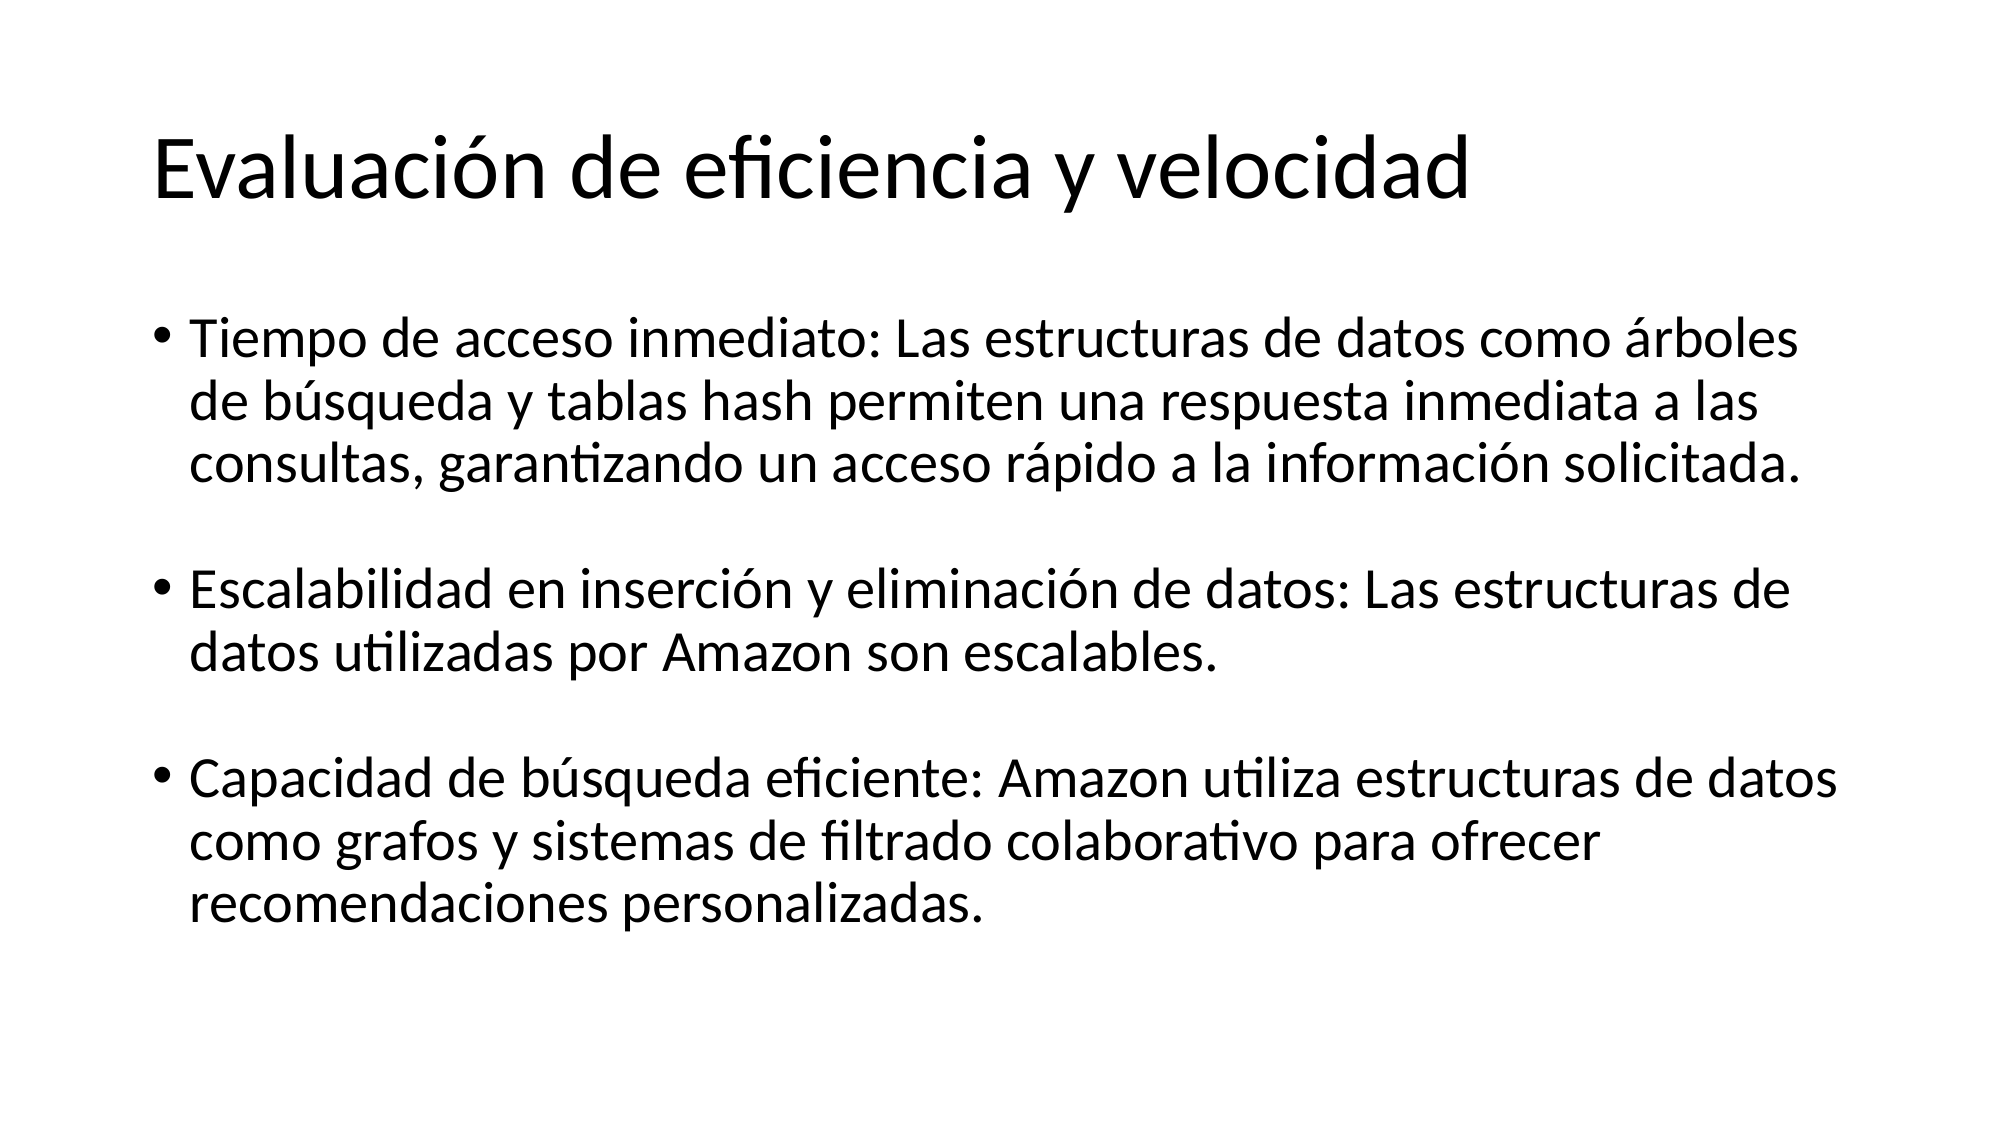

# Evaluación de eficiencia y velocidad
Tiempo de acceso inmediato: Las estructuras de datos como árboles de búsqueda y tablas hash permiten una respuesta inmediata a las consultas, garantizando un acceso rápido a la información solicitada.

Escalabilidad en inserción y eliminación de datos: Las estructuras de datos utilizadas por Amazon son escalables.

Capacidad de búsqueda eficiente: Amazon utiliza estructuras de datos como grafos y sistemas de filtrado colaborativo para ofrecer recomendaciones personalizadas.